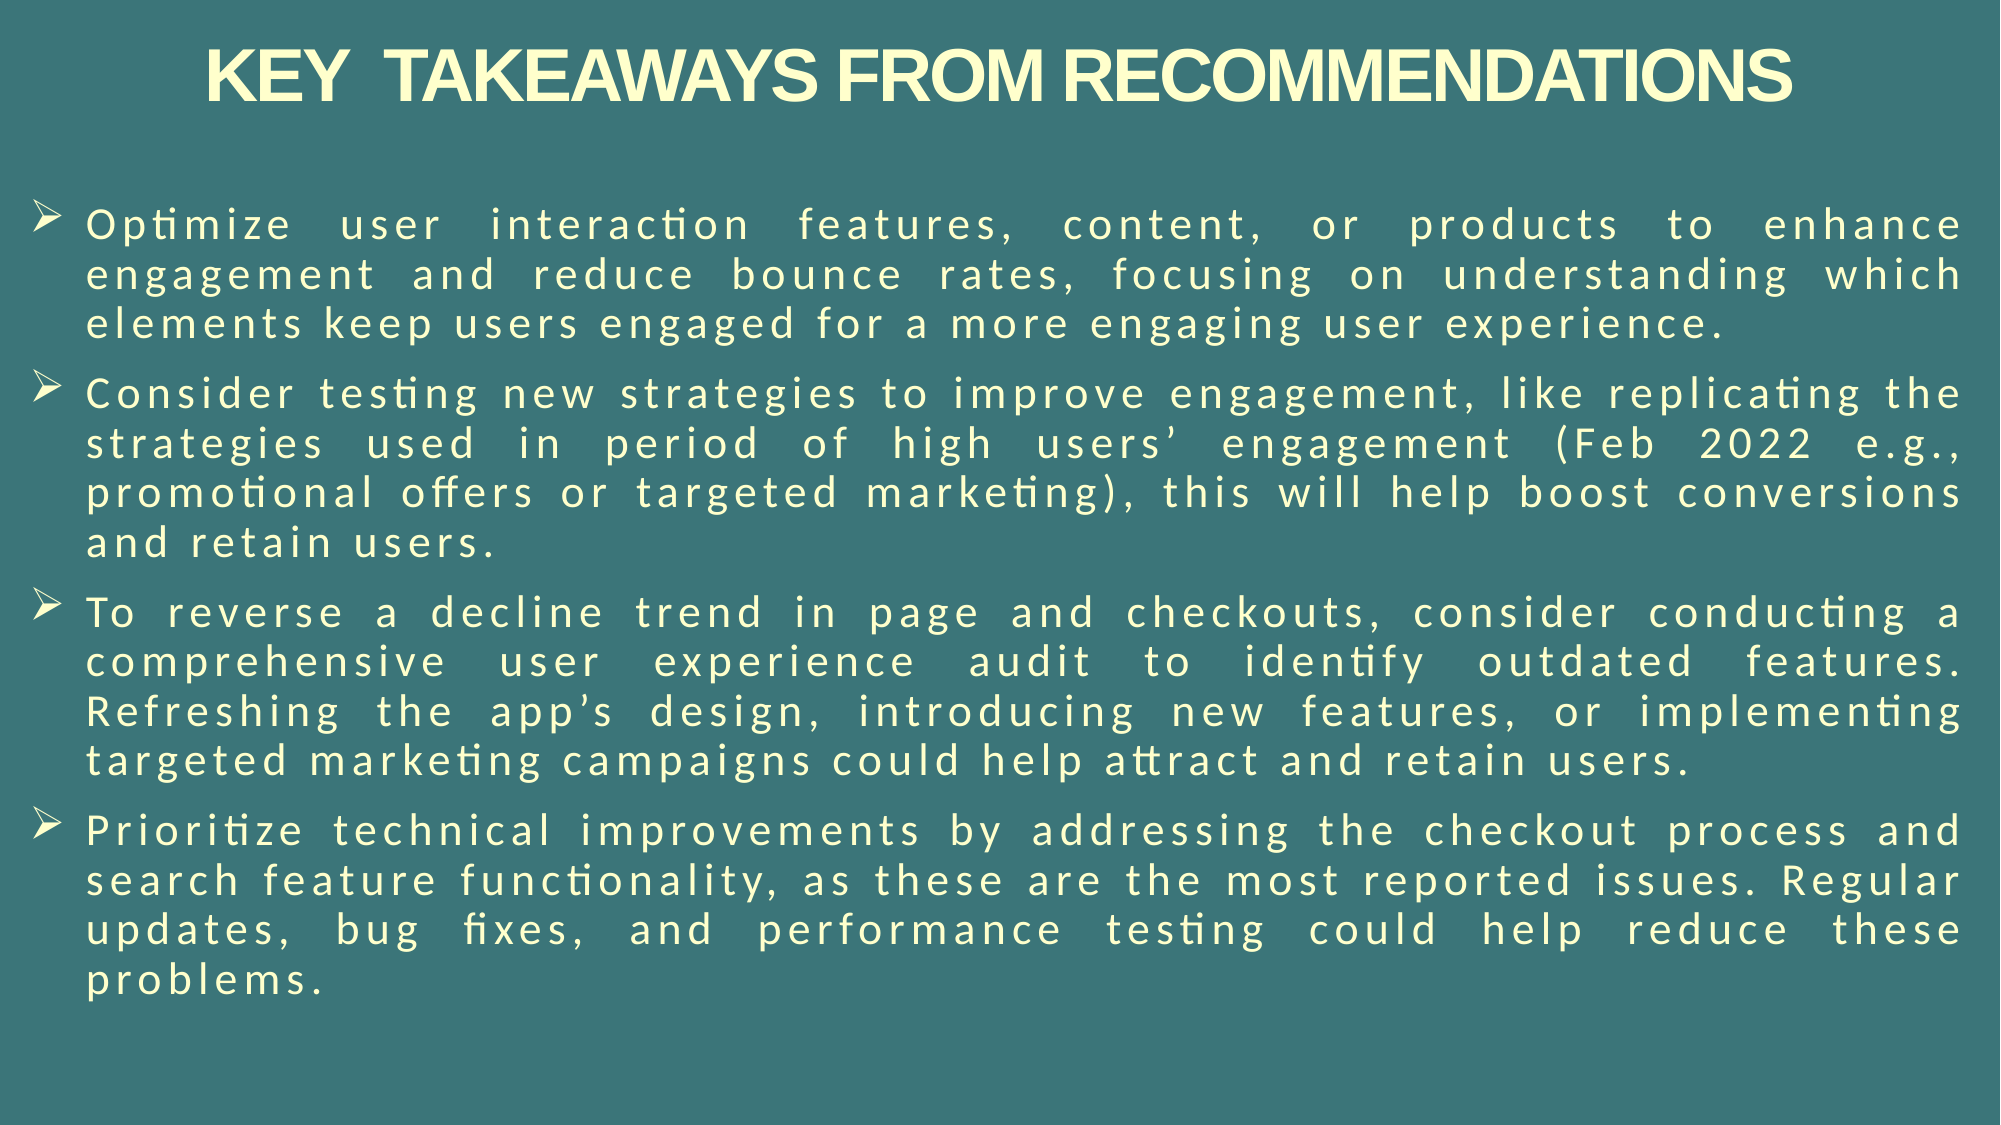

# KEY  TAKEAWAYS FROM RECOMMENDATIONS

Optimize user interaction features, content, or products to enhance engagement and reduce bounce rates, focusing on understanding which elements keep users engaged for a more engaging user experience.
Consider testing new strategies to improve engagement, like replicating the strategies used in period of high users’ engagement (Feb 2022 e.g., promotional offers or targeted marketing), this will help boost conversions and retain users.
To reverse a decline trend in page and checkouts, consider conducting a comprehensive user experience audit to identify outdated features. Refreshing the app’s design, introducing new features, or implementing targeted marketing campaigns could help attract and retain users.
Prioritize technical improvements by addressing the checkout process and search feature functionality, as these are the most reported issues. Regular updates, bug fixes, and performance testing could help reduce these problems.